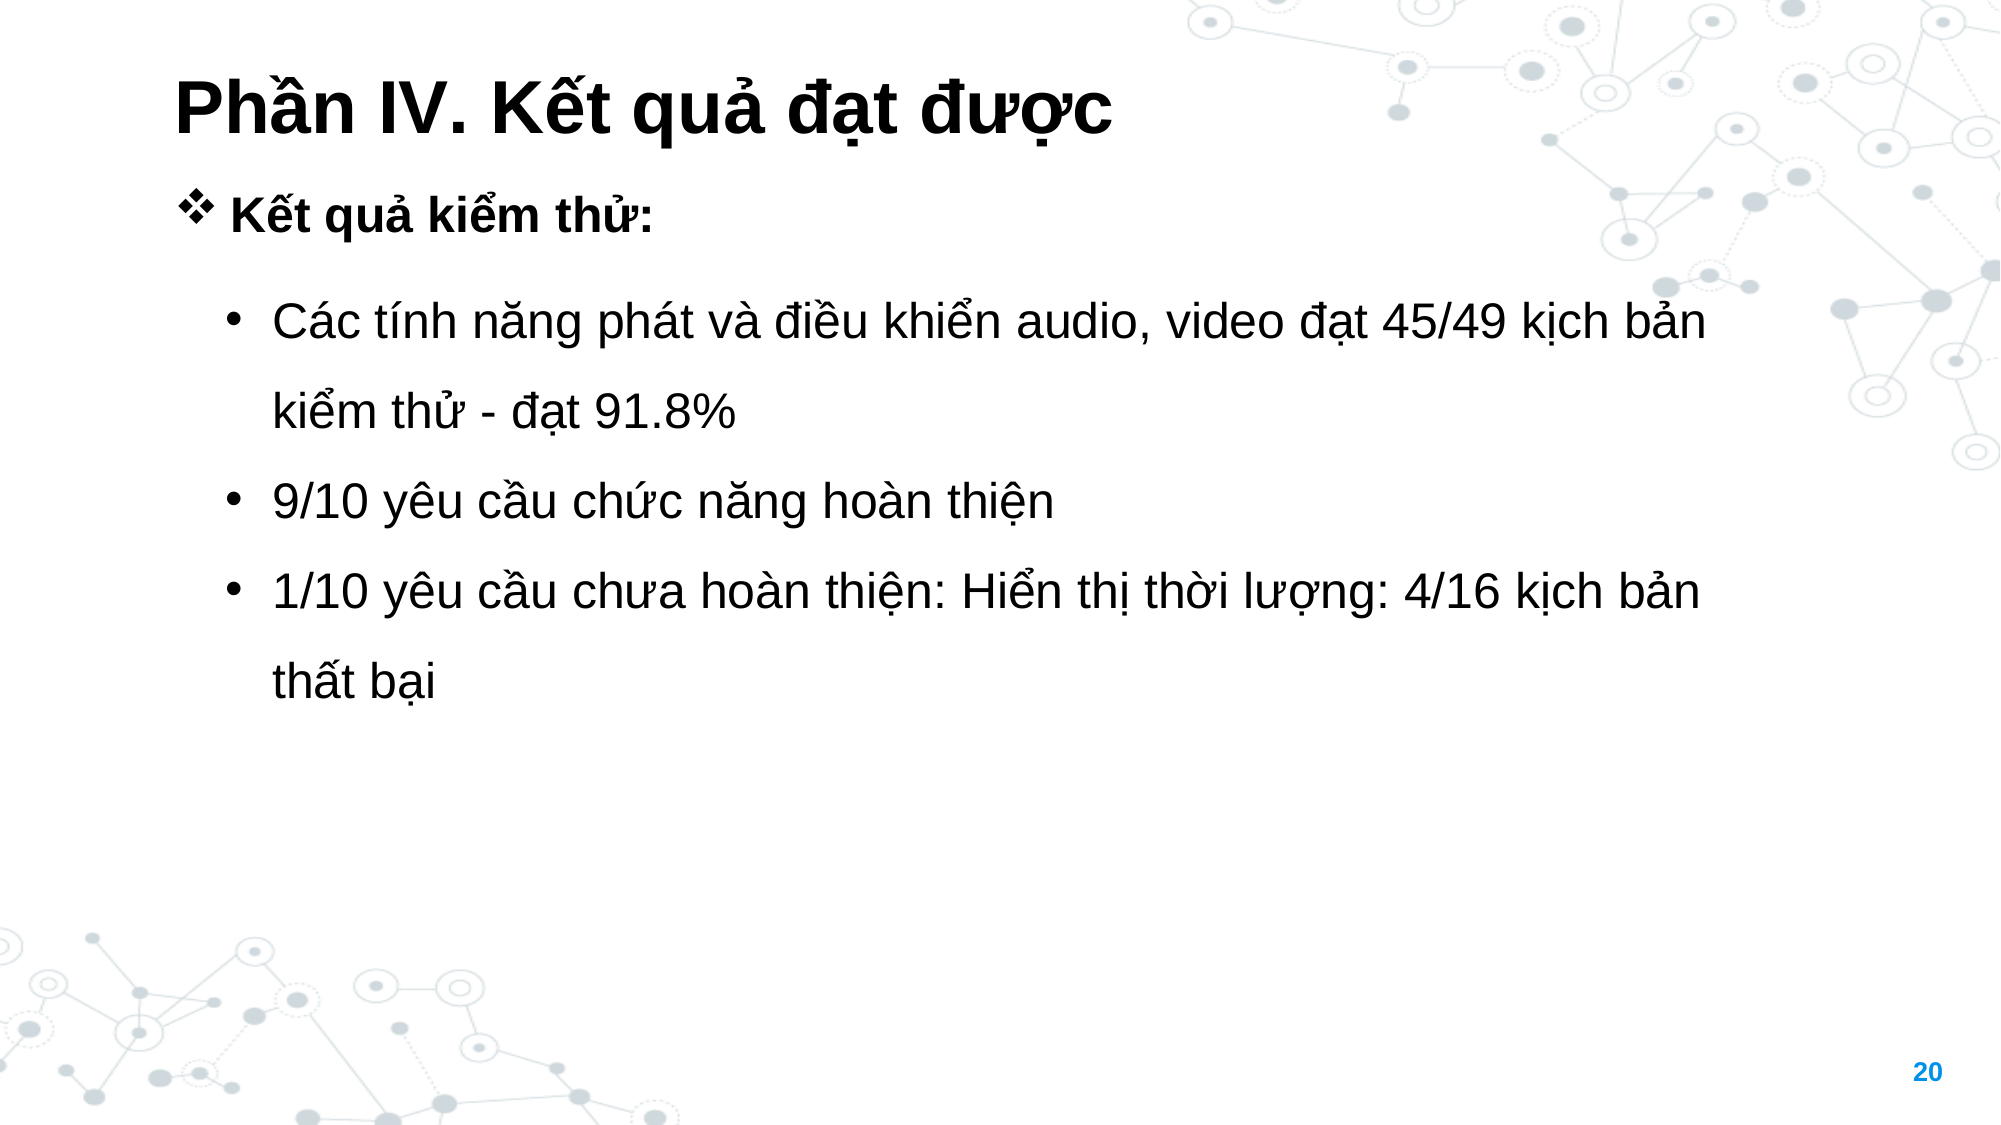

Phần IV. Kết quả đạt được
Kết quả kiểm thử:
Các tính năng phát và điều khiển audio, video đạt 45/49 kịch bản kiểm thử - đạt 91.8%
9/10 yêu cầu chức năng hoàn thiện
1/10 yêu cầu chưa hoàn thiện: Hiển thị thời lượng: 4/16 kịch bản thất bại
20